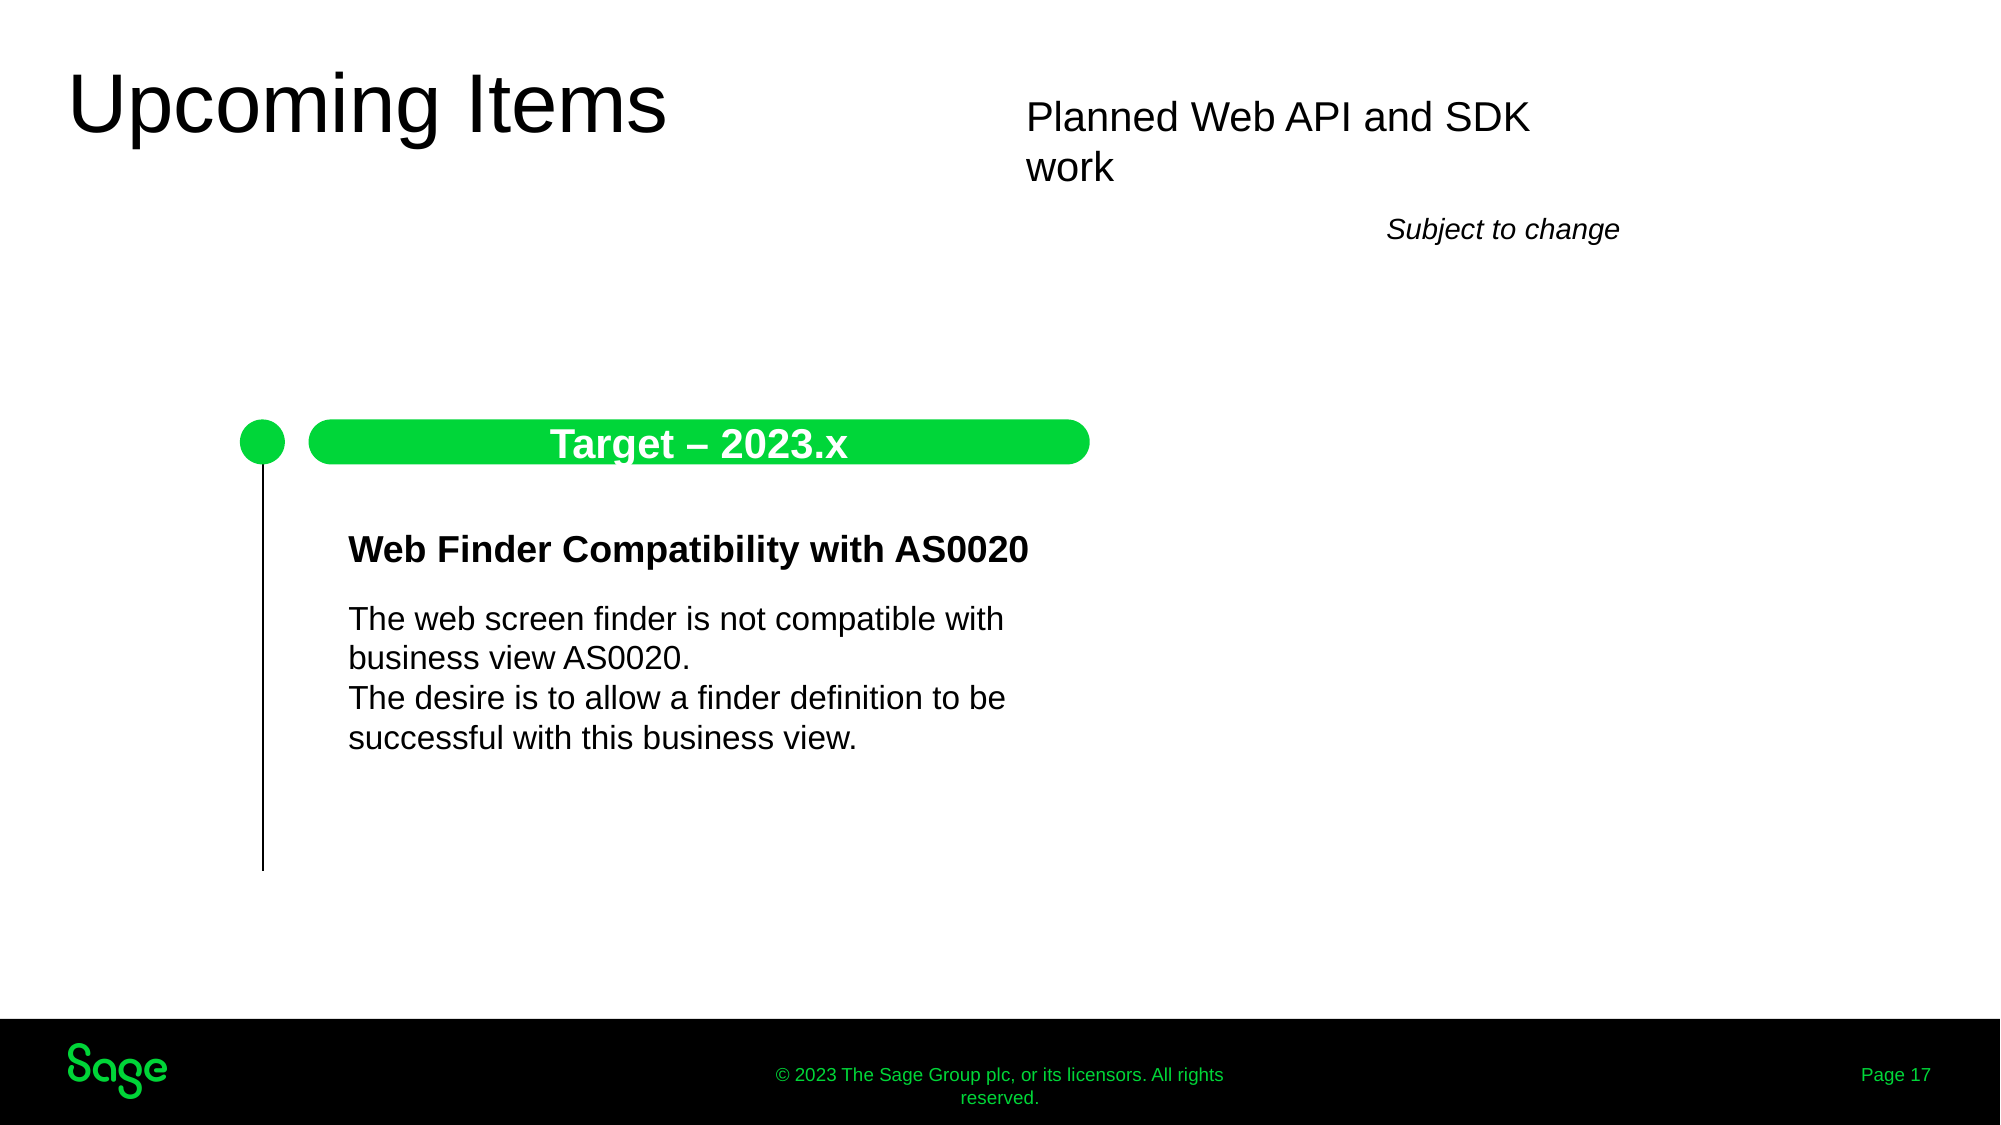

# Upcoming Items
Planned Web API and SDK work
Subject to change

Target – 2023.x
Web Finder Compatibility with AS0020

The web screen finder is not compatible with business view AS0020.
The desire is to allow a finder definition to be successful with this business view.
Page 17